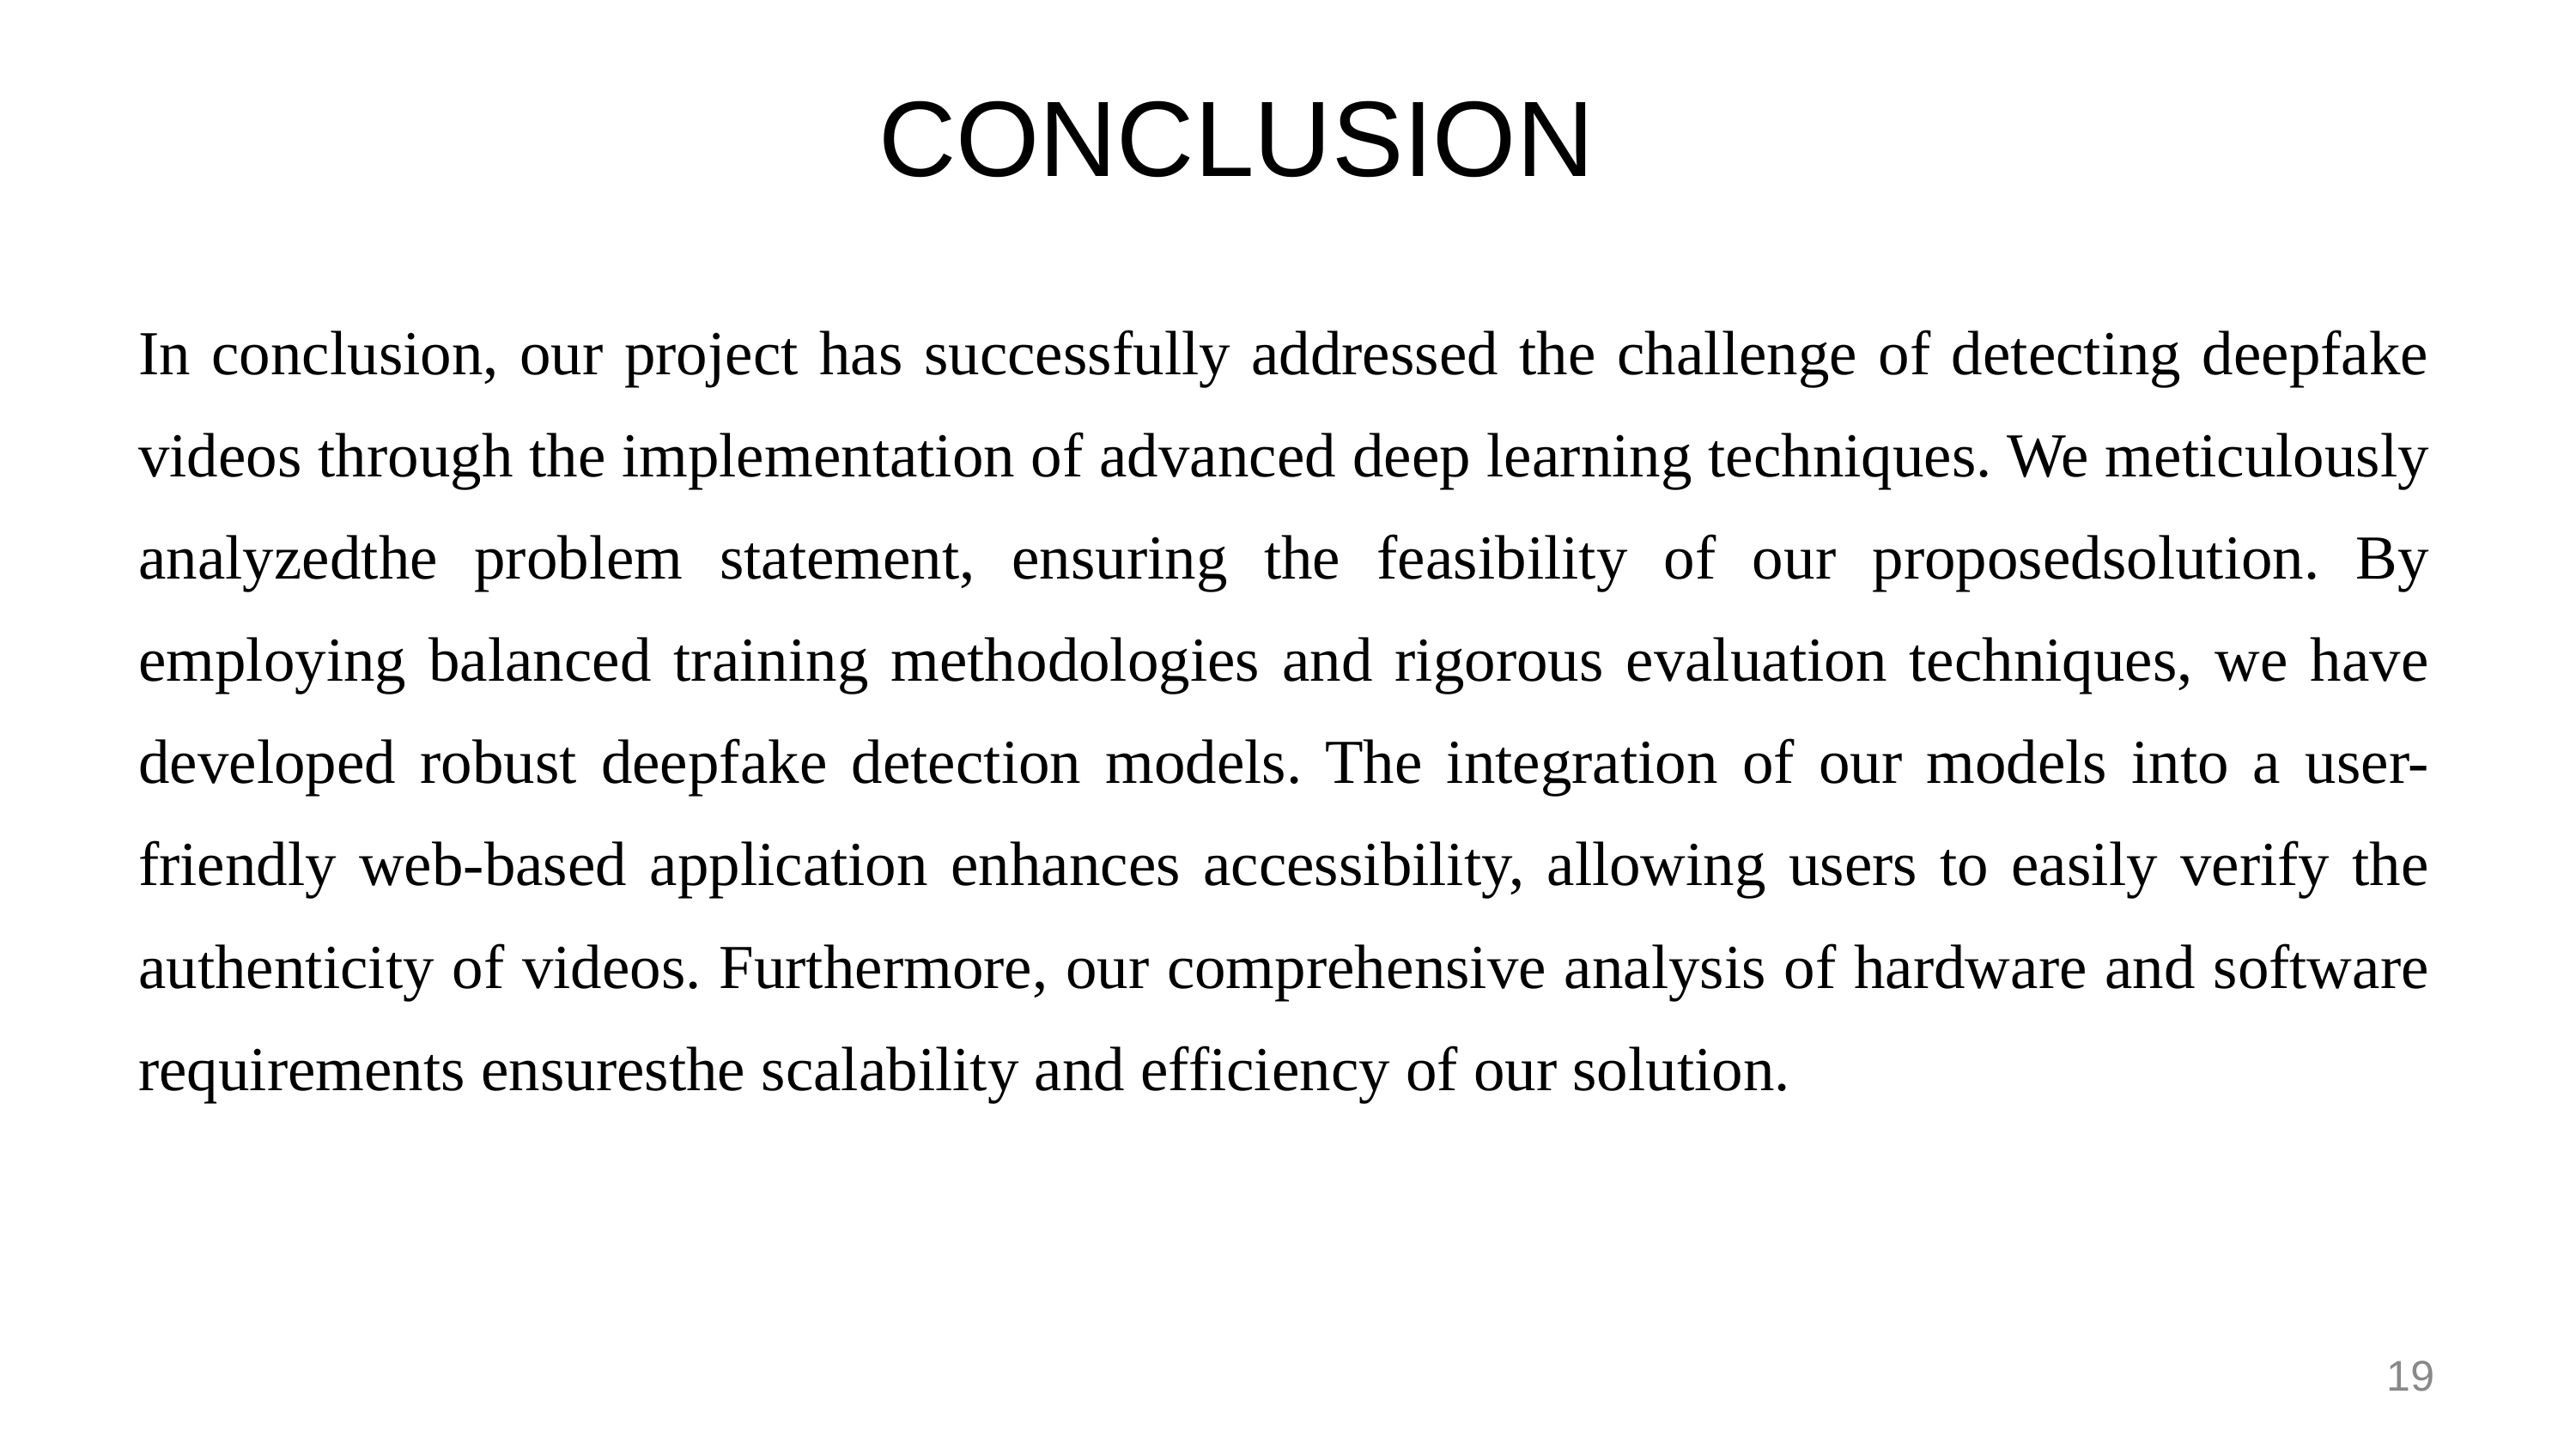

CONCLUSION
In conclusion, our project has successfully addressed the challenge of detecting deepfake videos through the implementation of advanced deep learning techniques. We meticulously analyzedthe problem statement, ensuring the feasibility of our proposedsolution. By employing balanced training methodologies and rigorous evaluation techniques, we have developed robust deepfake detection models. The integration of our models into a user- friendly web-based application enhances accessibility, allowing users to easily verify the authenticity of videos. Furthermore, our comprehensive analysis of hardware and software requirements ensuresthe scalability and efficiency of our solution.

19